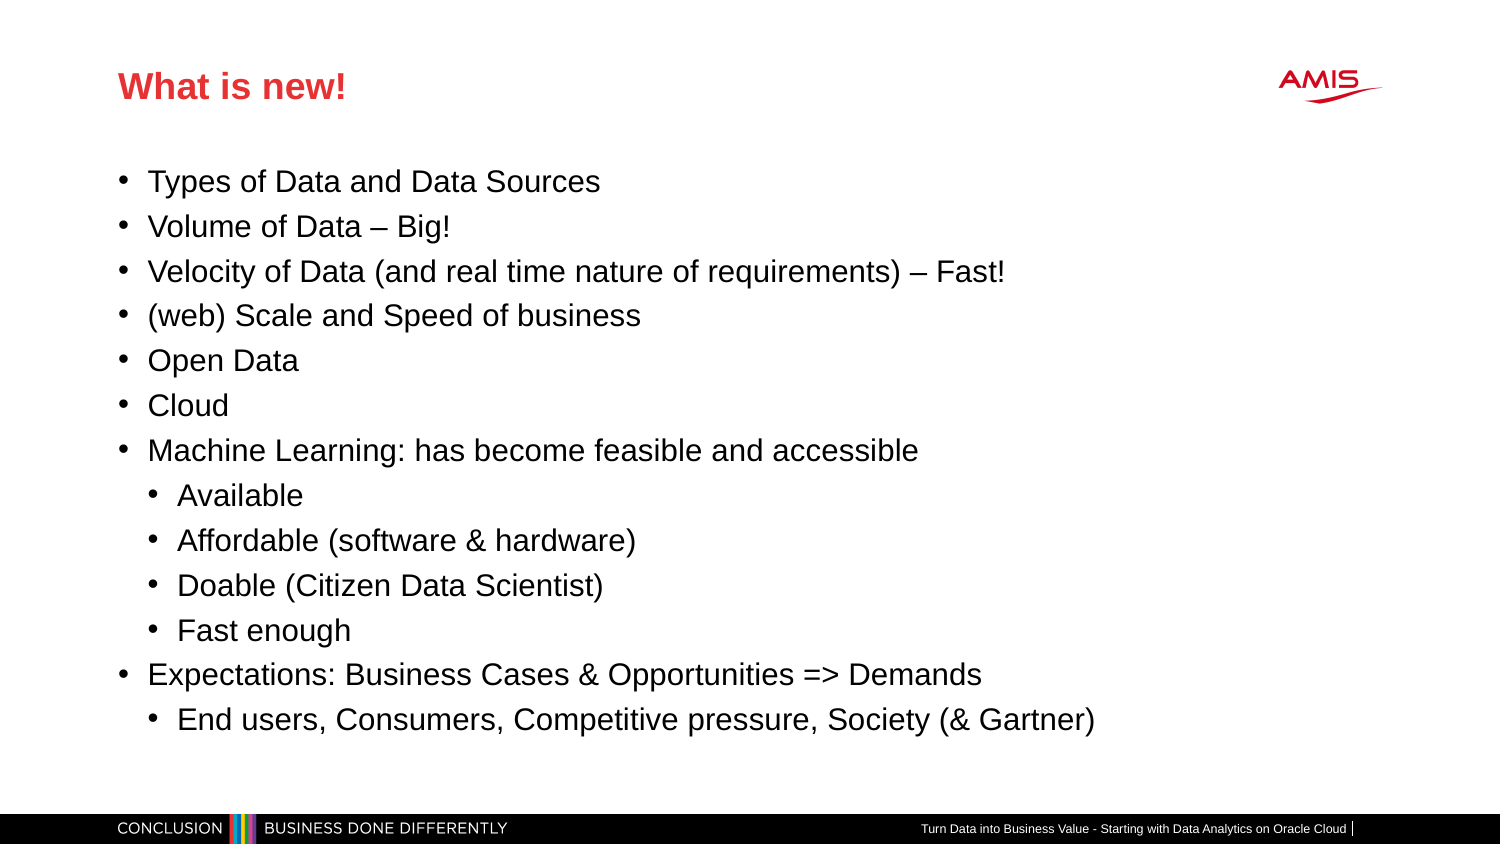

# What is new!
Types of Data and Data Sources
Volume of Data – Big!
Velocity of Data (and real time nature of requirements) – Fast!
(web) Scale and Speed of business
Open Data
Cloud
Machine Learning: has become feasible and accessible
Available
Affordable (software & hardware)
Doable (Citizen Data Scientist)
Fast enough
Expectations: Business Cases & Opportunities => Demands
End users, Consumers, Competitive pressure, Society (& Gartner)

Turn Data into Business Value - Starting with Data Analytics on Oracle Cloud